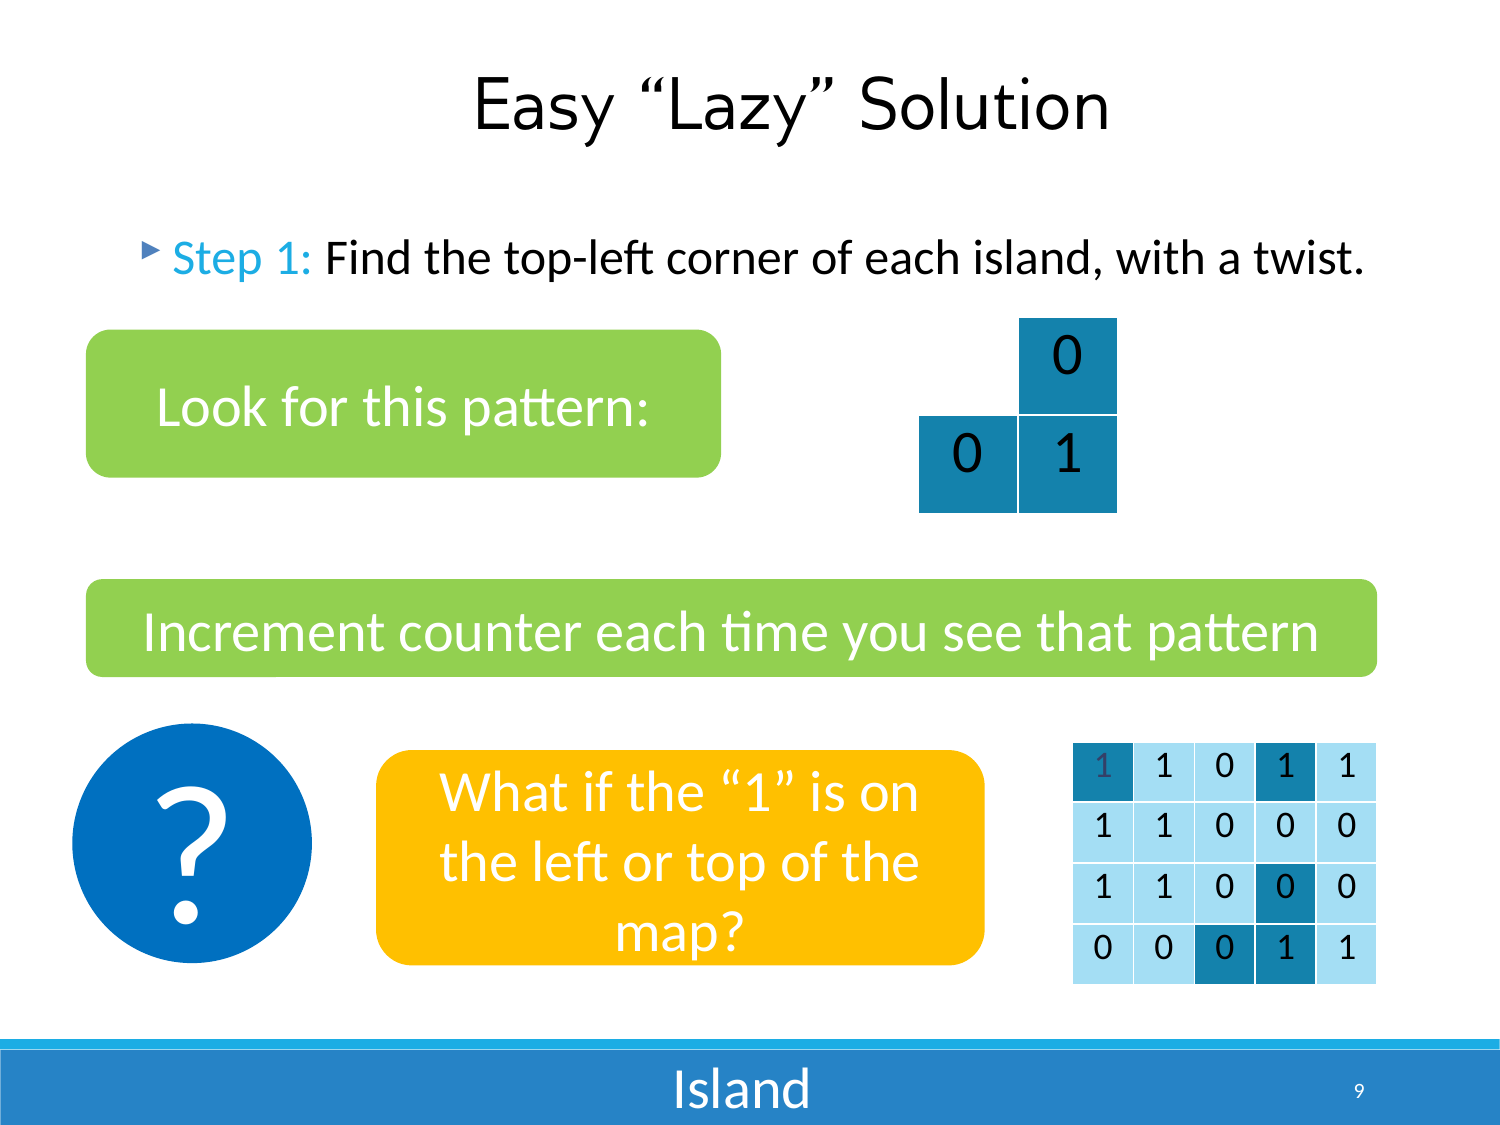

Easy “Lazy” Solution
Step 1: Find the top-left corner of each island, with a twist.
|  | 0 |
| --- | --- |
| 0 | 1 |
Look for this pattern:
Increment counter each time you see that pattern
?
| 1 | 1 | 0 | 1 | 1 |
| --- | --- | --- | --- | --- |
| 1 | 1 | 0 | 0 | 0 |
| 1 | 1 | 0 | 0 | 0 |
| 0 | 0 | 0 | 1 | 1 |
What if the “1” is on the left or top of the map?
Island
9